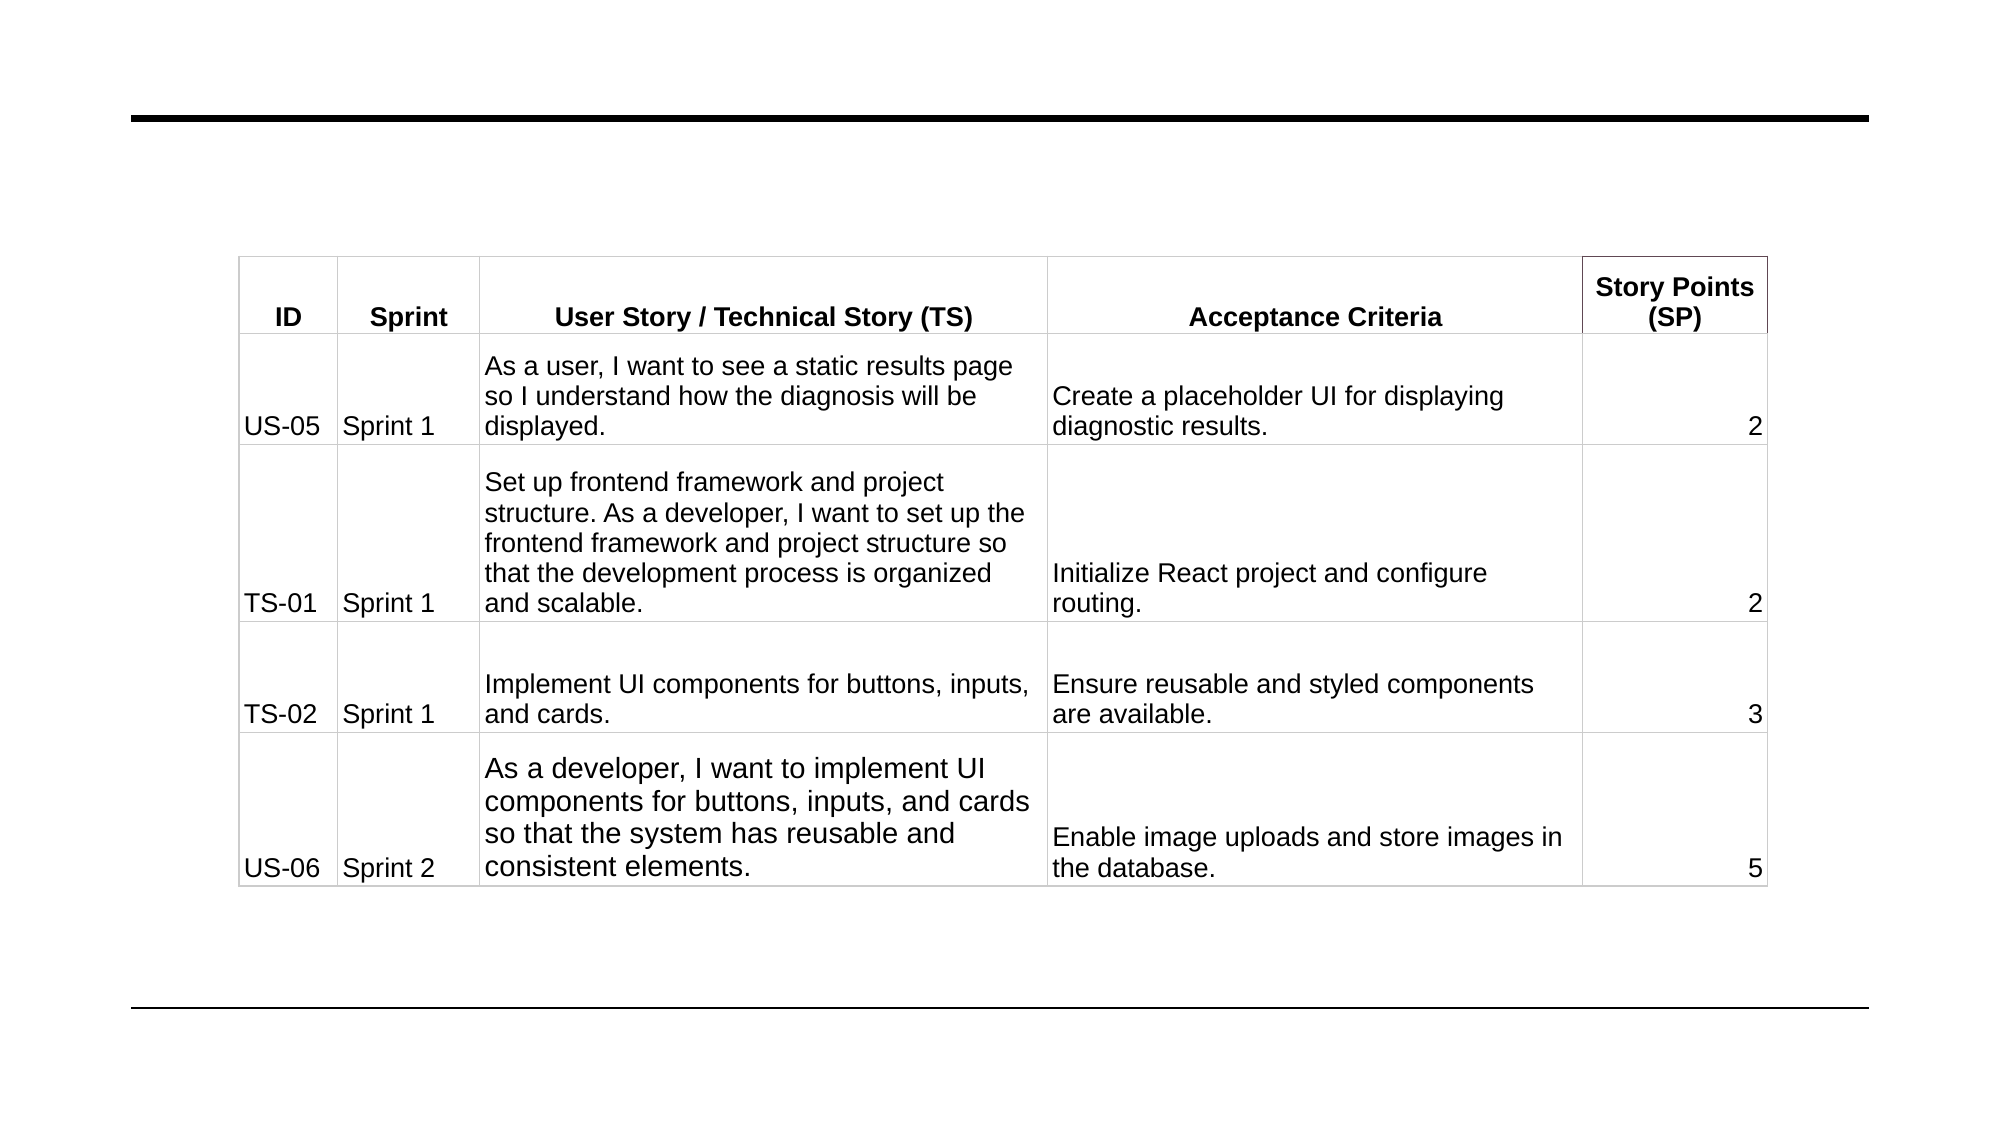

| ID | Sprint | User Story / Technical Story (TS) | Acceptance Criteria | Story Points (SP) |
| --- | --- | --- | --- | --- |
| US-05 | Sprint 1 | As a user, I want to see a static results page so I understand how the diagnosis will be displayed. | Create a placeholder UI for displaying diagnostic results. | 2 |
| TS-01 | Sprint 1 | Set up frontend framework and project structure. As a developer, I want to set up the frontend framework and project structure so that the development process is organized and scalable. | Initialize React project and configure routing. | 2 |
| TS-02 | Sprint 1 | Implement UI components for buttons, inputs, and cards. | Ensure reusable and styled components are available. | 3 |
| US-06 | Sprint 2 | As a developer, I want to implement UI components for buttons, inputs, and cards so that the system has reusable and consistent elements. | Enable image uploads and store images in the database. | 5 |